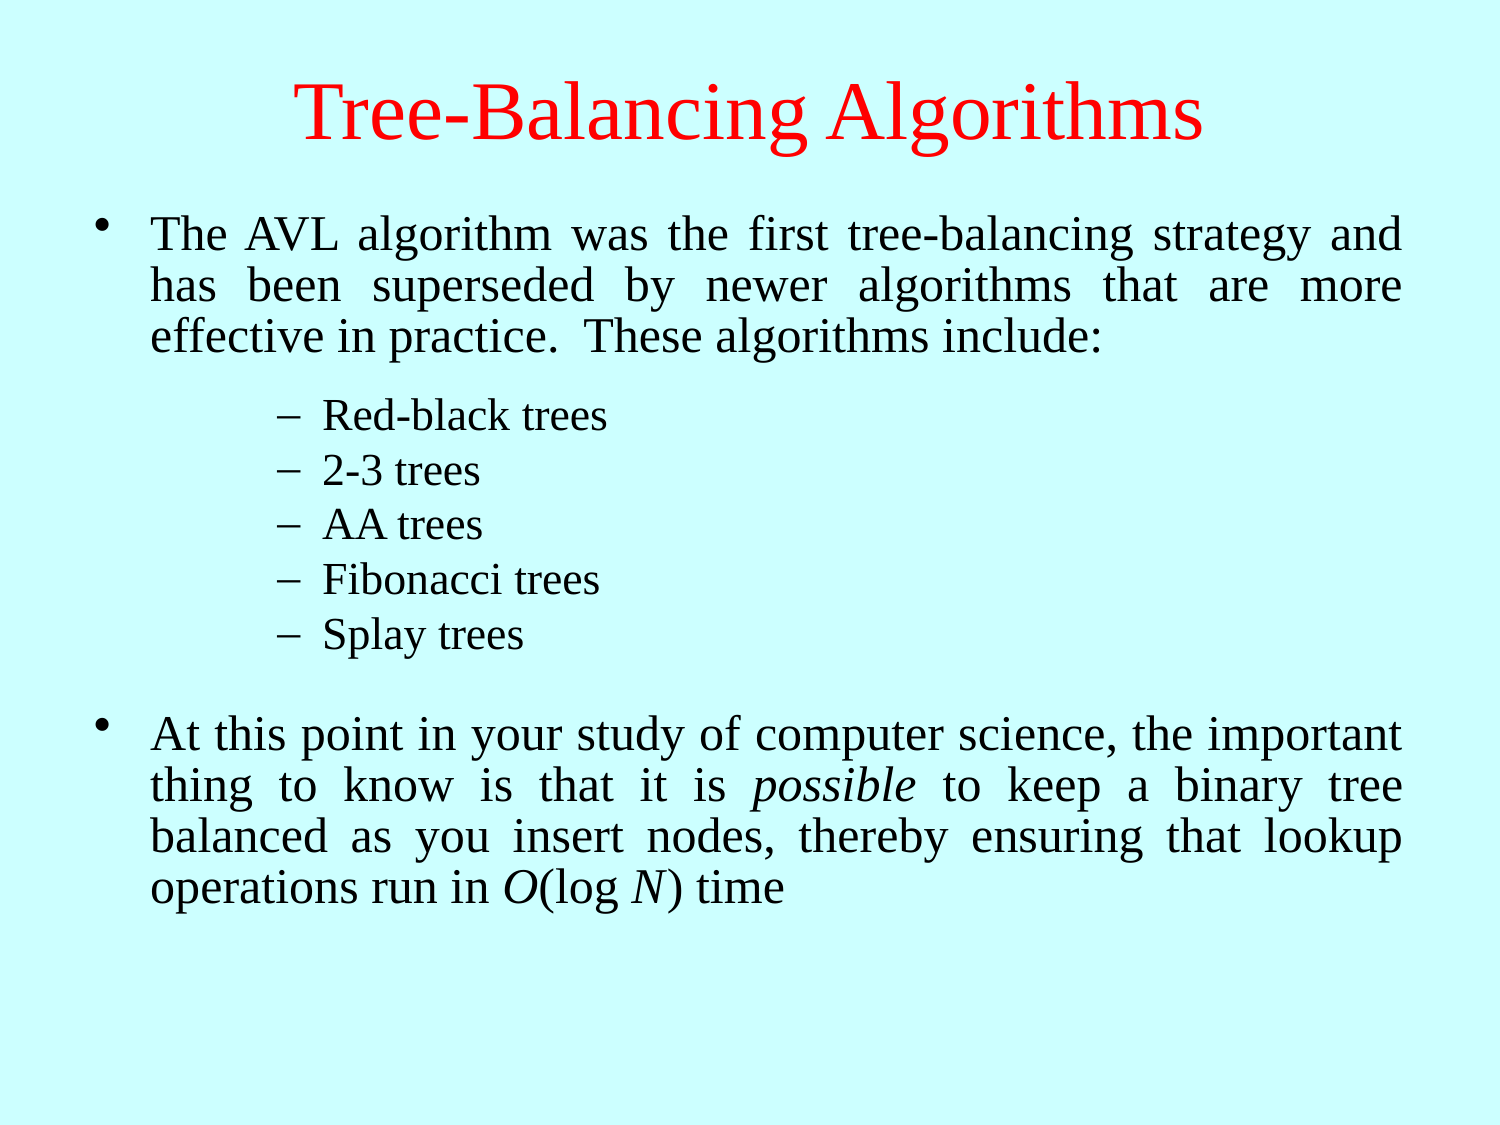

# Tree-Balancing Algorithms
The AVL algorithm was the first tree-balancing strategy and has been superseded by newer algorithms that are more effective in practice.  These algorithms include:
–
Red-black trees
–
2-3 trees
–
AA trees
–
Fibonacci trees
–
Splay trees
At this point in your study of computer science, the important thing to know is that it is possible to keep a binary tree balanced as you insert nodes, thereby ensuring that lookup operations run in O(log N) time